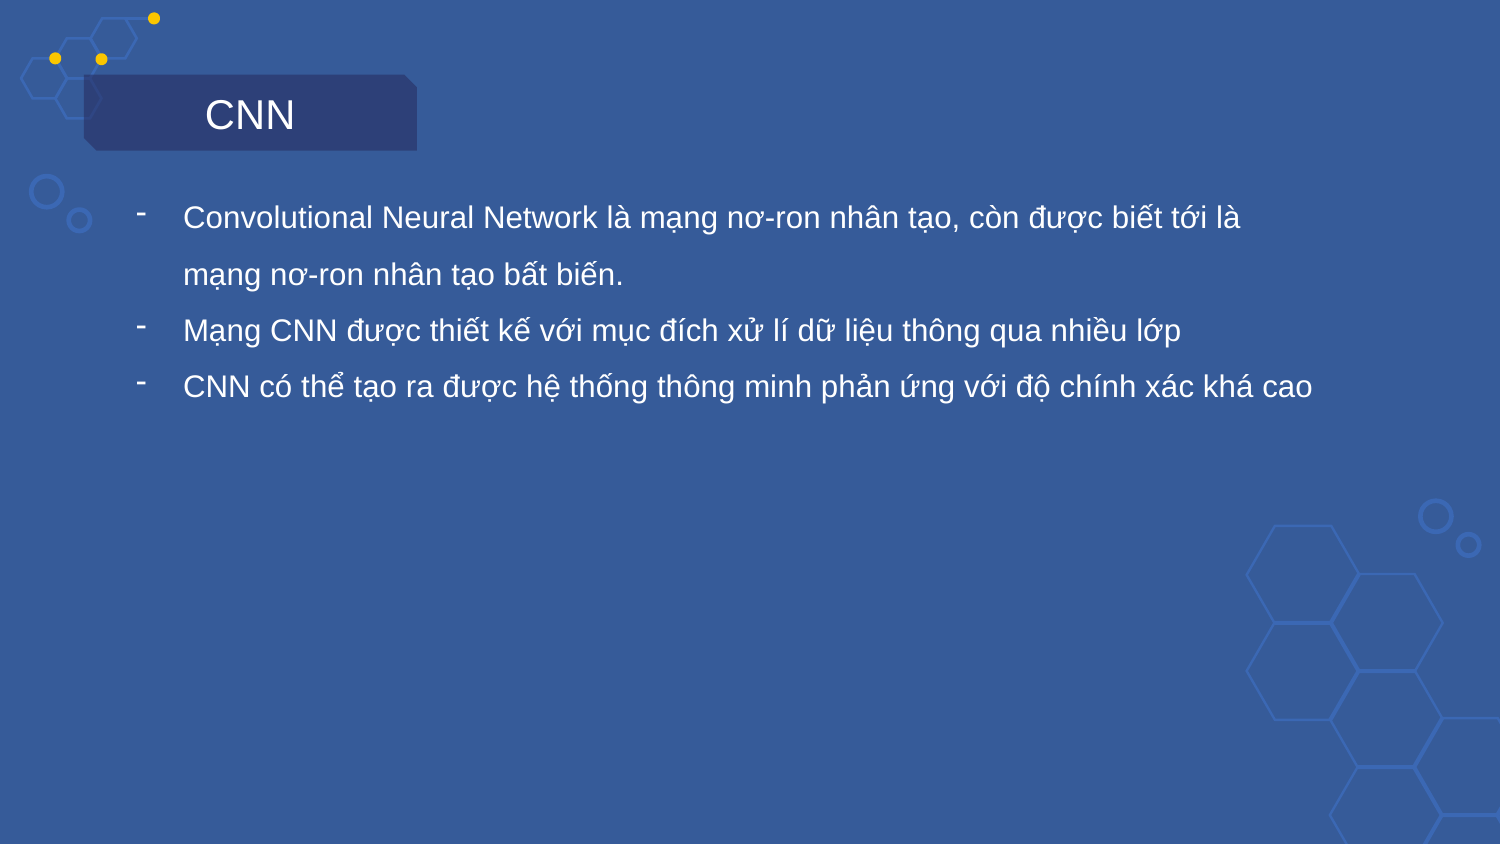

CNN
Convolutional Neural Network là mạng nơ-ron nhân tạo, còn được biết tới là mạng nơ-ron nhân tạo bất biến.
Mạng CNN được thiết kế với mục đích xử lí dữ liệu thông qua nhiều lớp
CNN có thể tạo ra được hệ thống thông minh phản ứng với độ chính xác khá cao